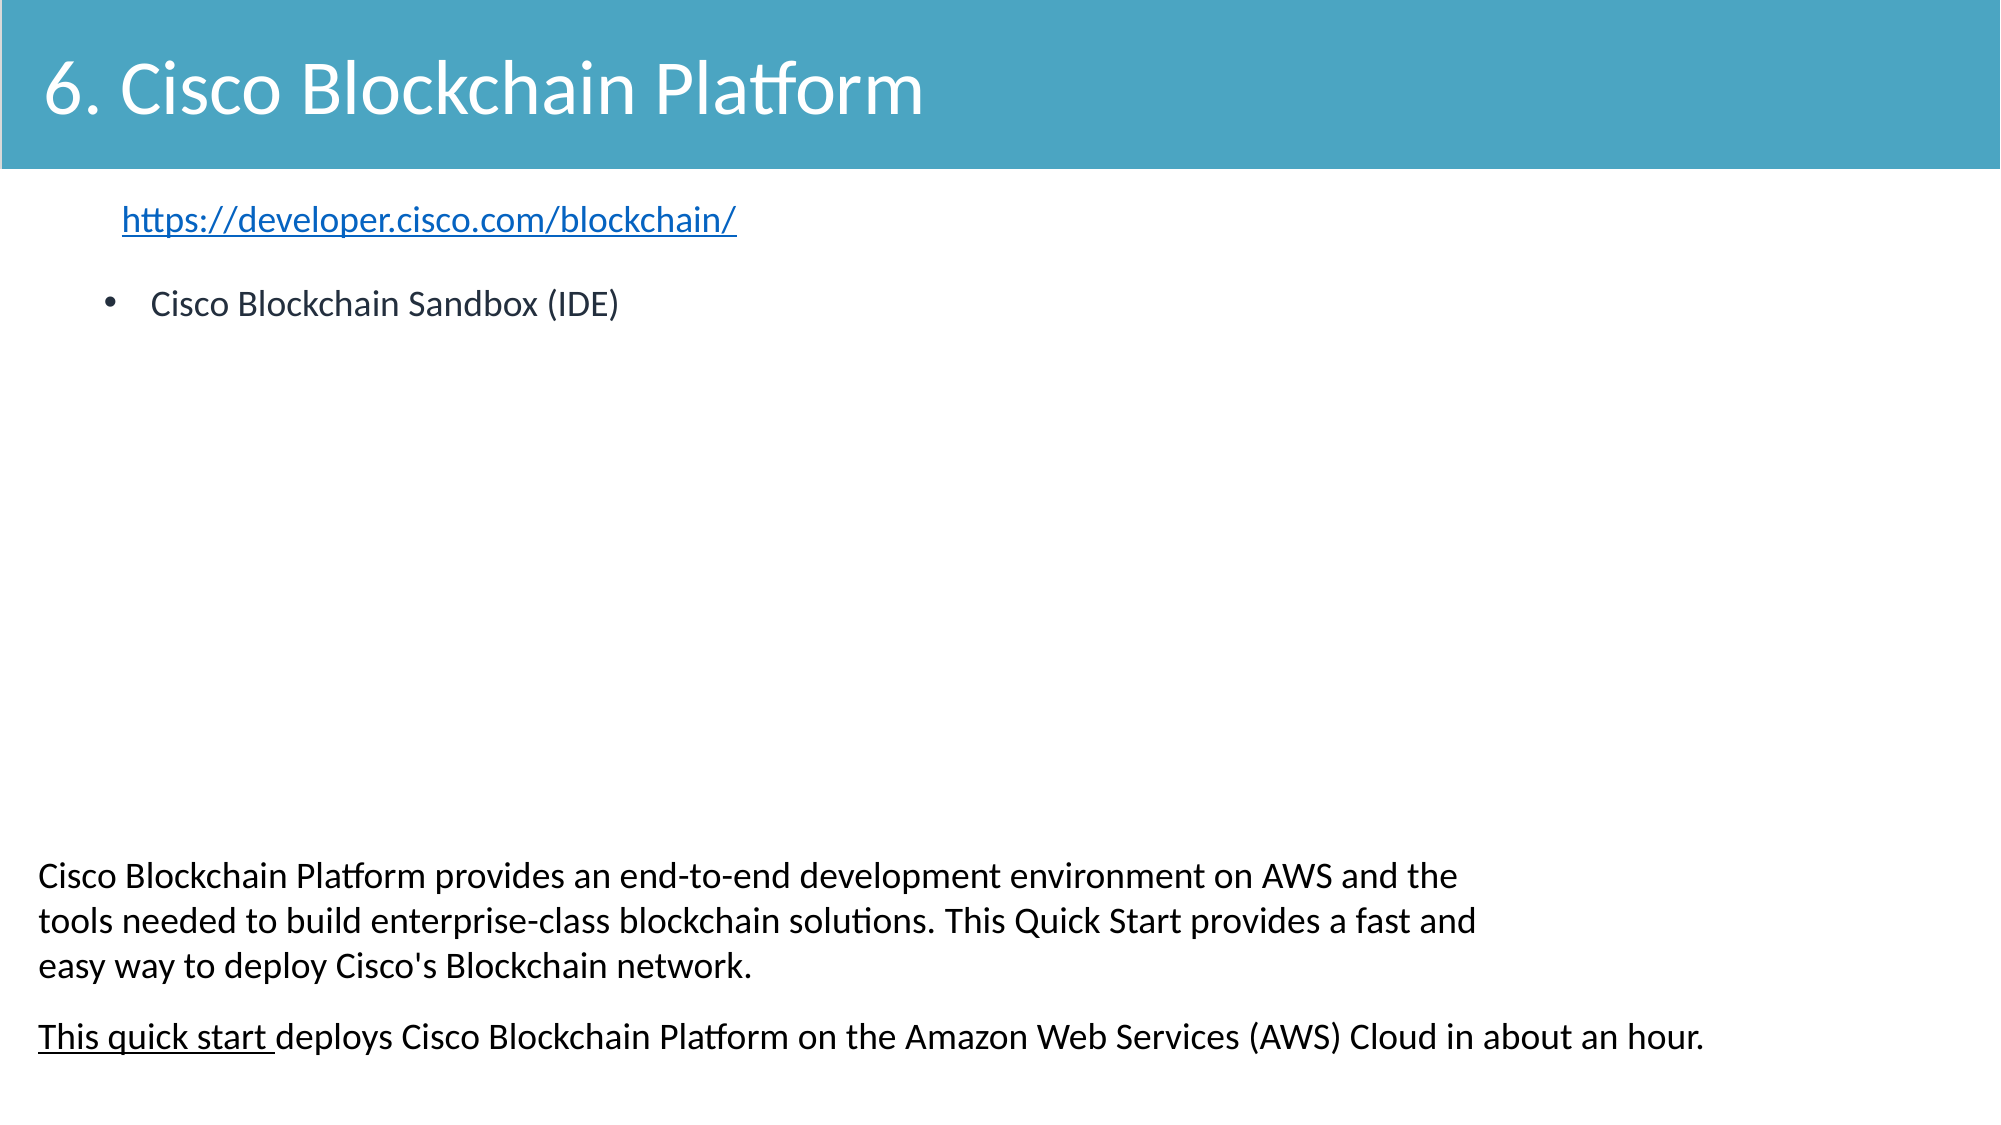

6. Cisco Blockchain Platform
https://developer.cisco.com/blockchain/

Cisco Blockchain Sandbox (IDE)

Cisco Blockchain Platform provides an end-to-end development environment on AWS and the tools needed to build enterprise-class blockchain solutions. This Quick Start provides a fast and easy way to deploy Cisco's Blockchain network.
This quick start deploys Cisco Blockchain Platform on the Amazon Web Services (AWS) Cloud in about an hour.